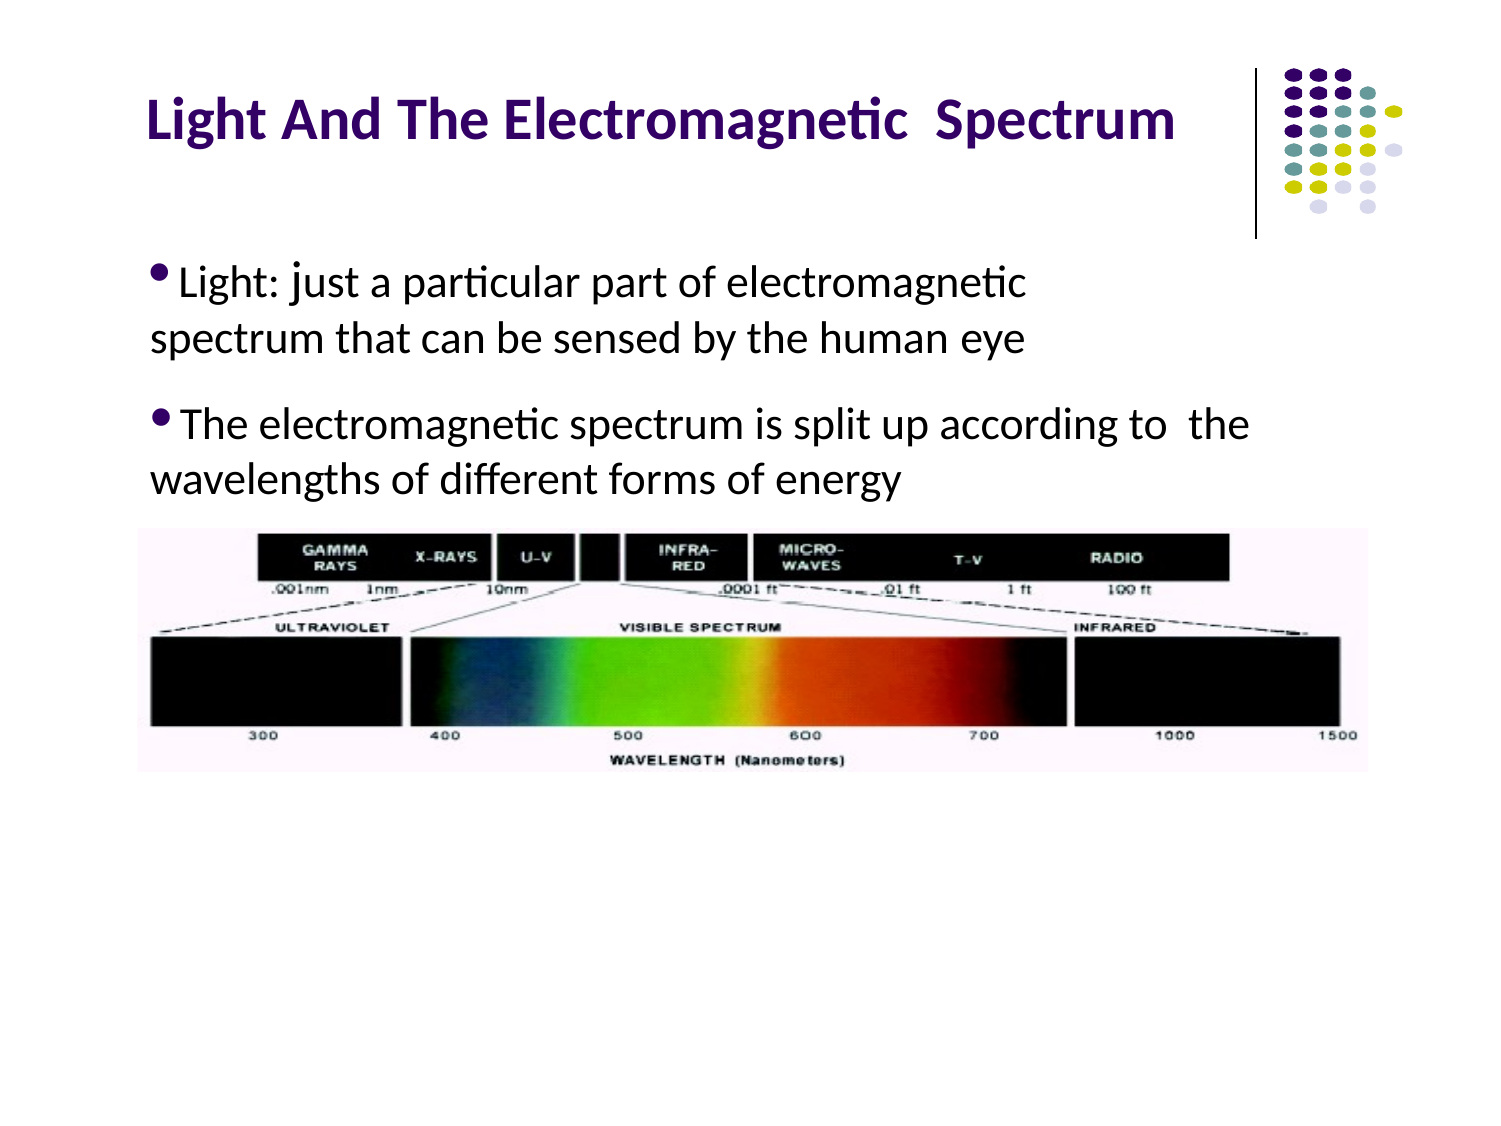

# Light And The Electromagnetic  Spectrum
Light: just a particular part of electromagnetic  spectrum that can be sensed by the human eye
The electromagnetic spectrum is split up according to  the wavelengths of different forms of energy